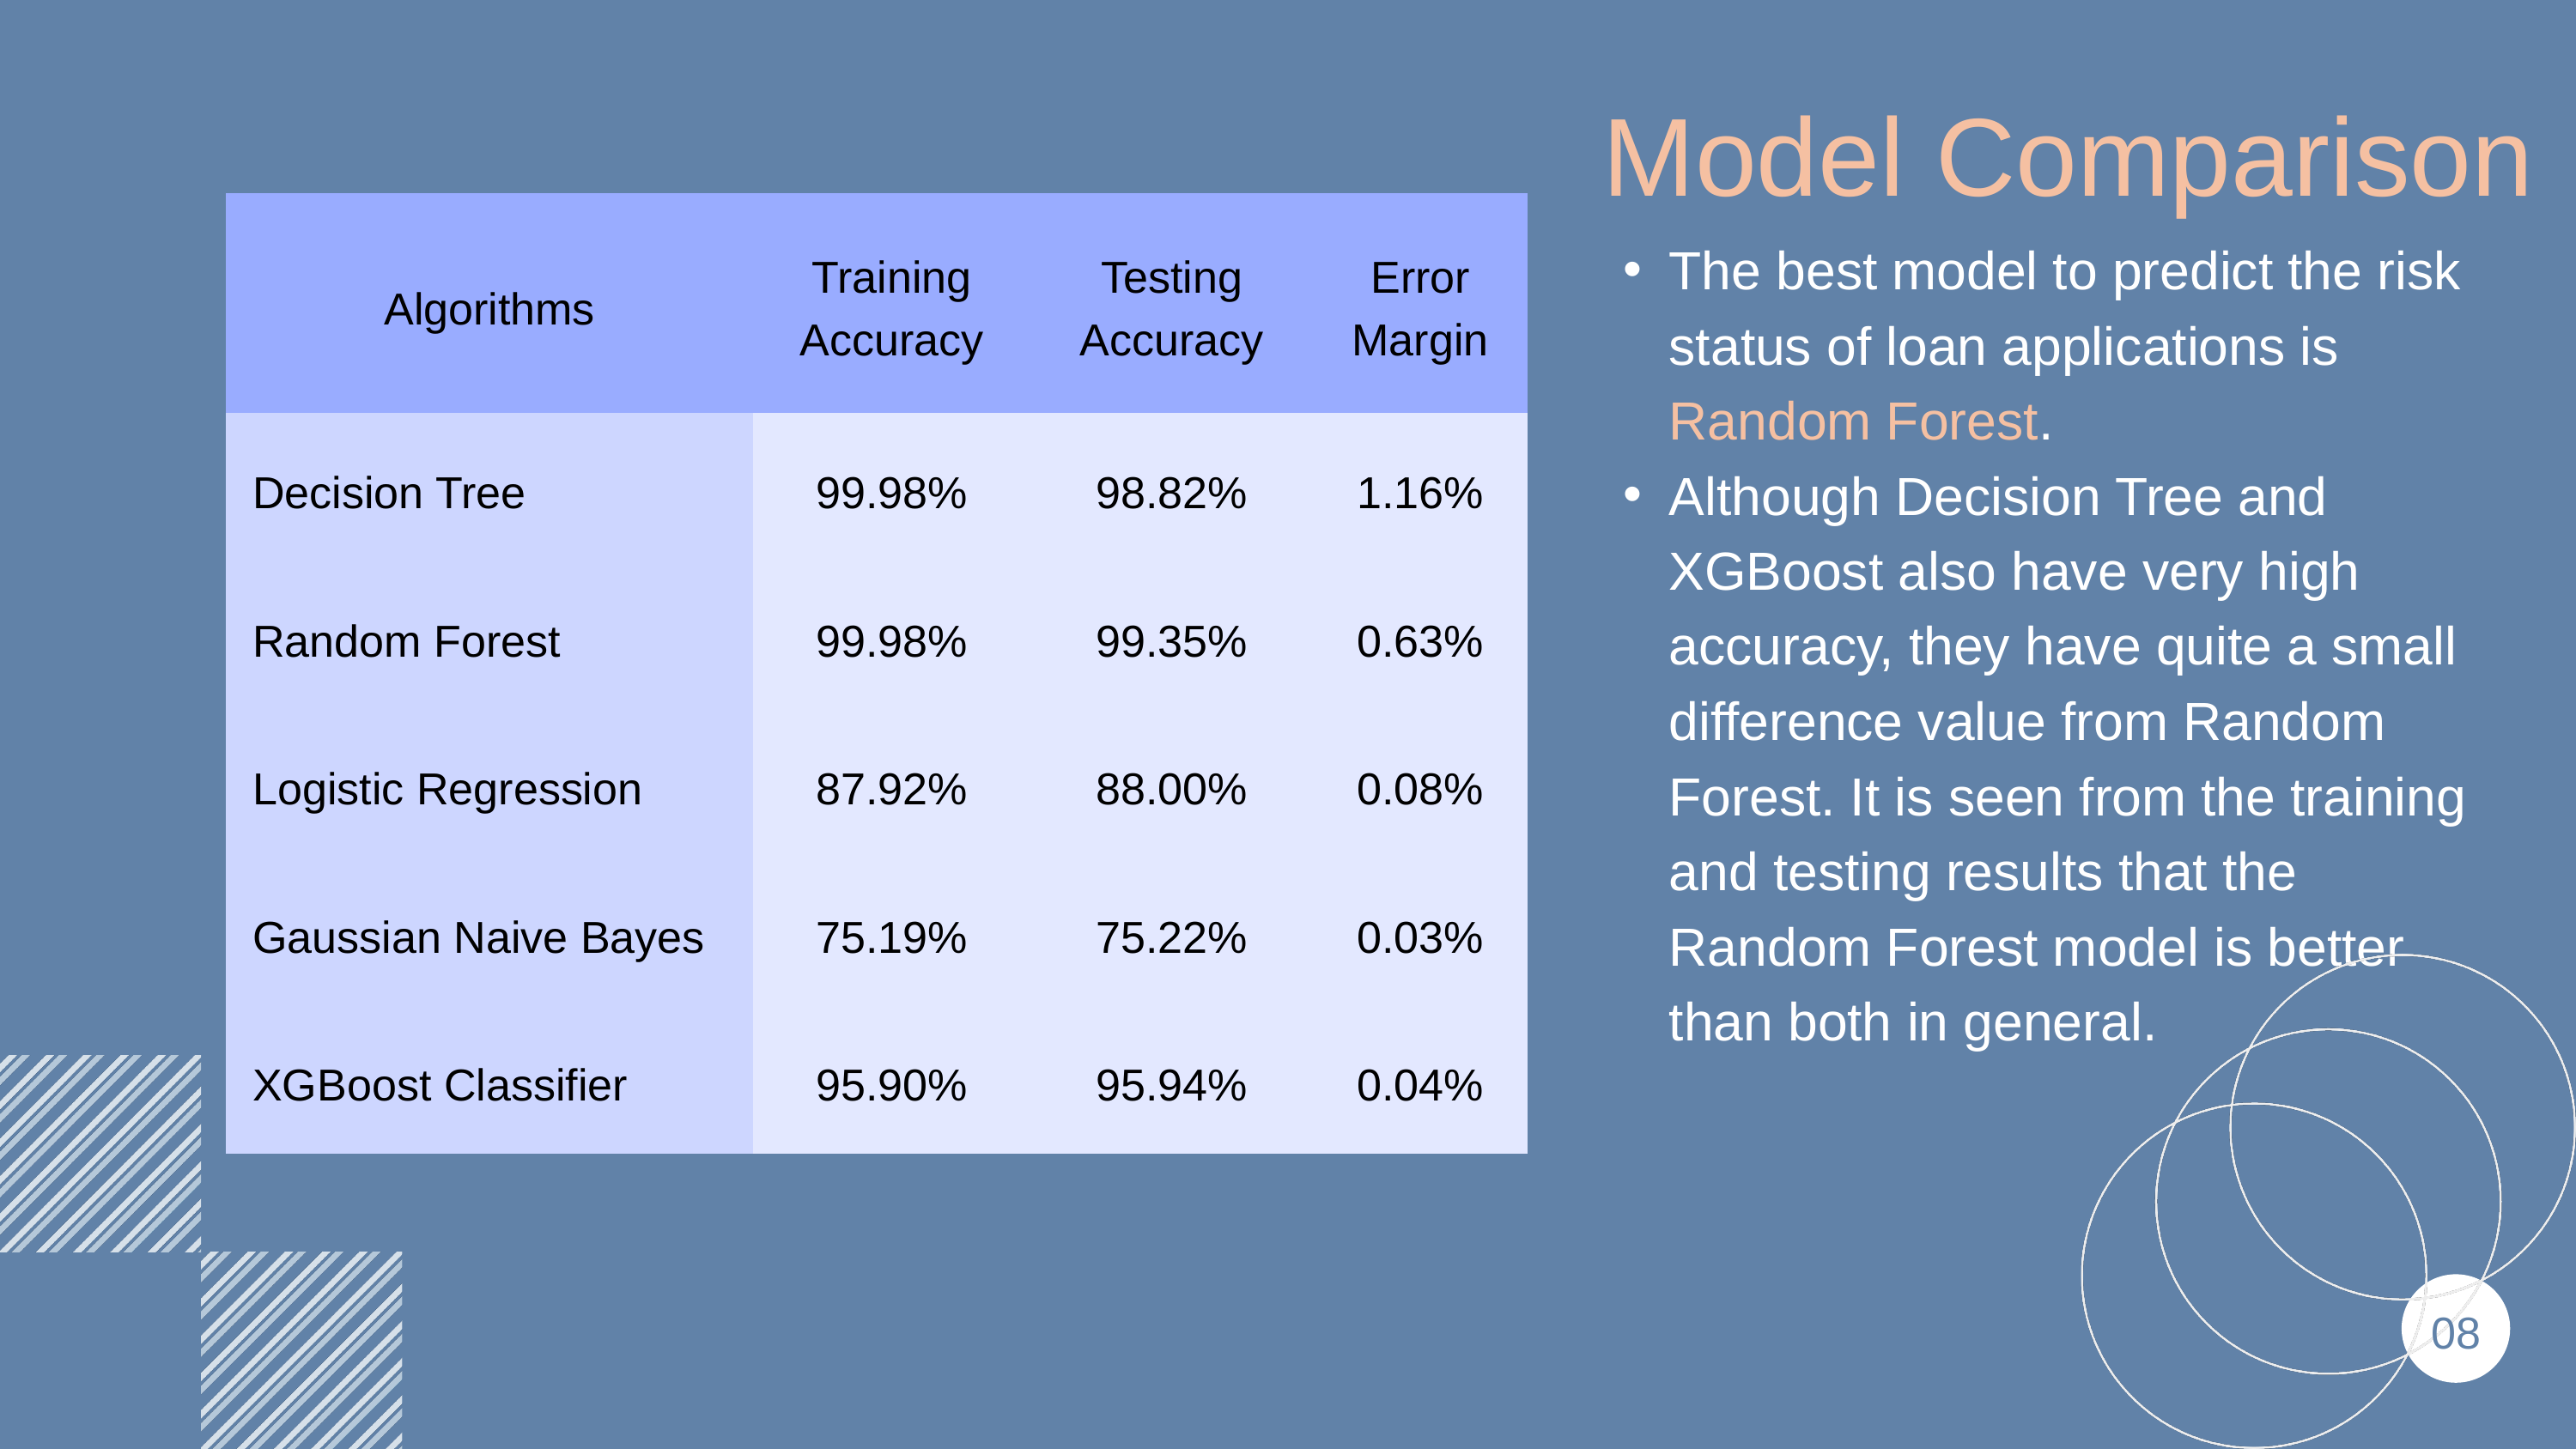

Model Comparison
| Algorithms | Training Accuracy | Testing Accuracy | Error Margin |
| --- | --- | --- | --- |
| Decision Tree | 99.98% | 98.82% | 1.16% |
| Random Forest | 99.98% | 99.35% | 0.63% |
| Logistic Regression | 87.92% | 88.00% | 0.08% |
| Gaussian Naive Bayes | 75.19% | 75.22% | 0.03% |
| XGBoost Classifier | 95.90% | 95.94% | 0.04% |
The best model to predict the risk status of loan applications is Random Forest.
Although Decision Tree and XGBoost also have very high accuracy, they have quite a small difference value from Random Forest. It is seen from the training and testing results that the Random Forest model is better than both in general.

08